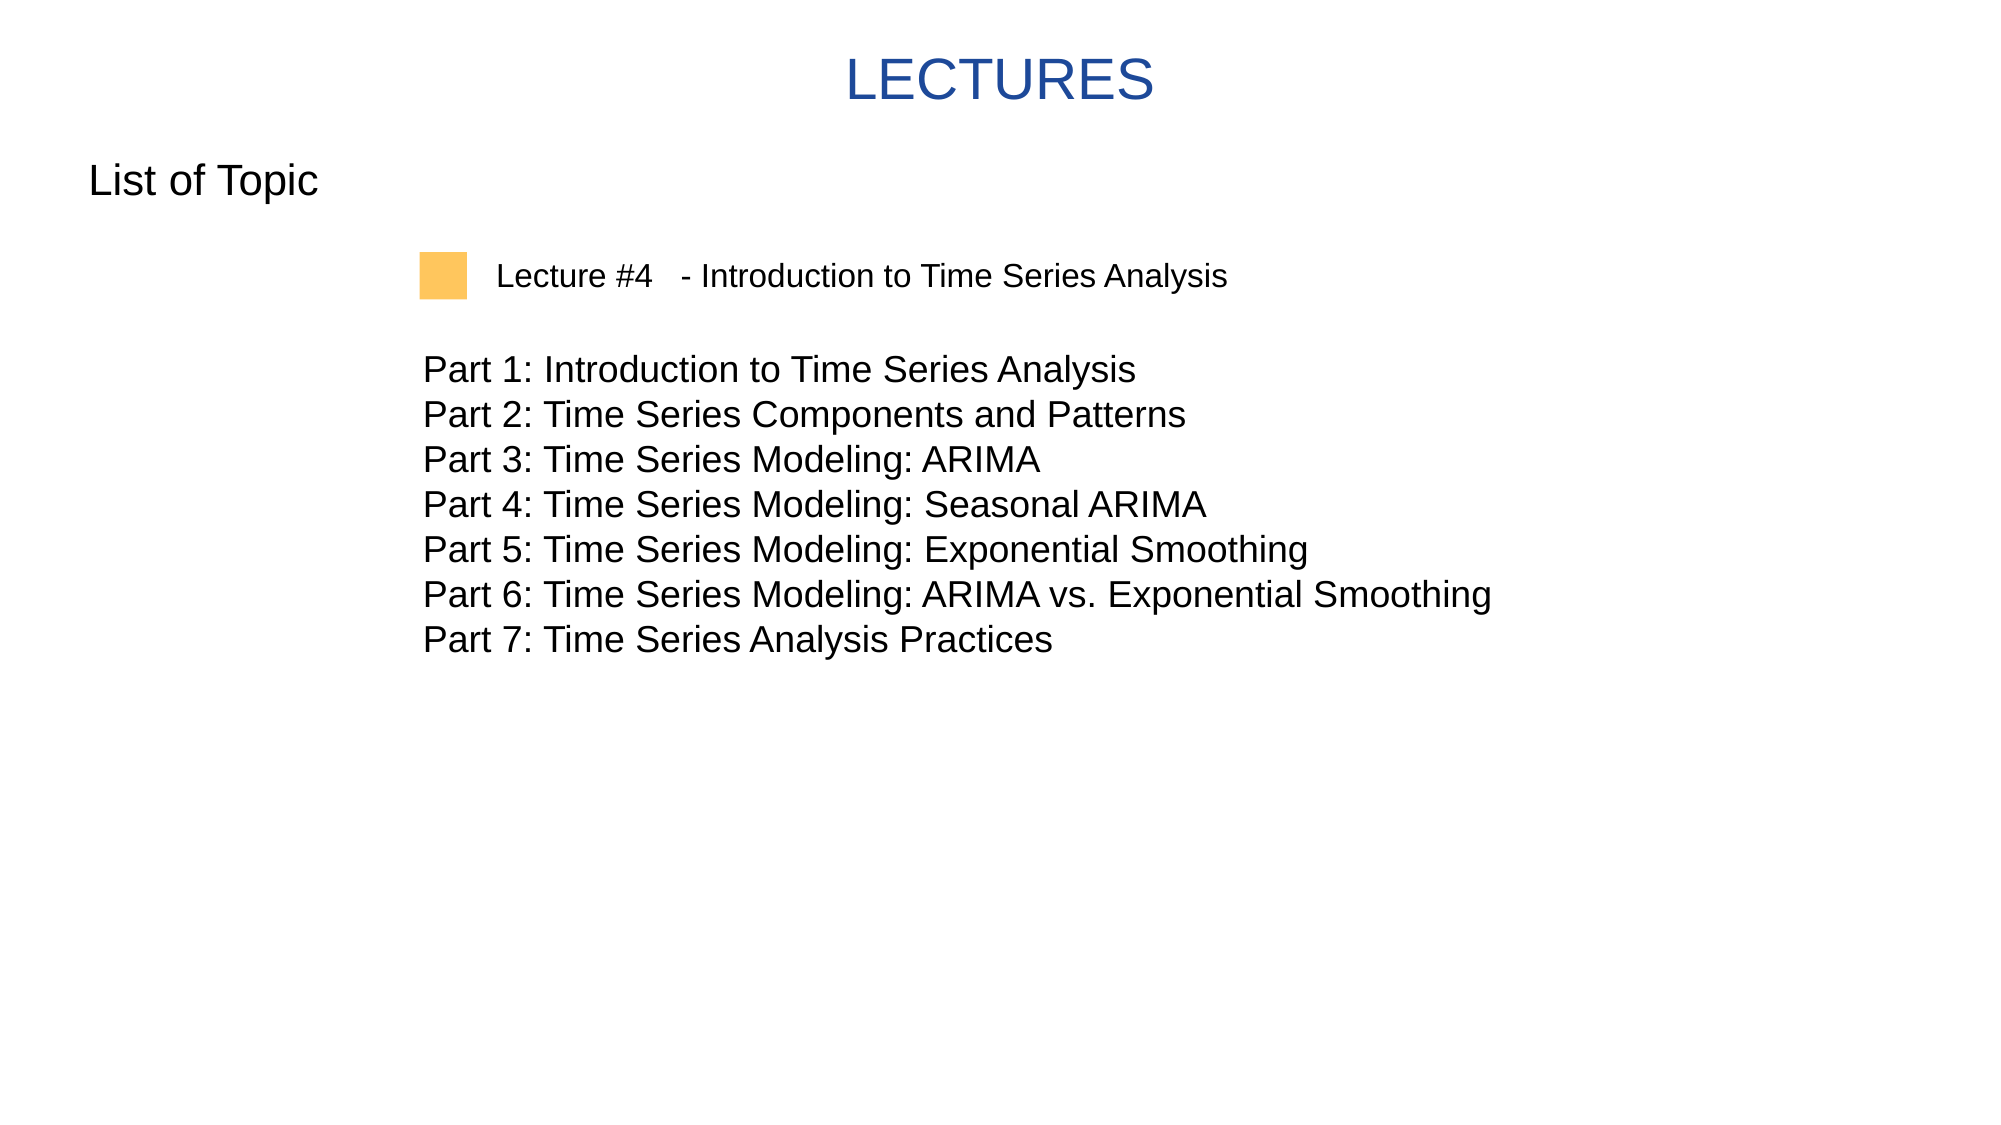

LECTURES
List of Topic
Lecture #4   - Introduction to Time Series Analysis

Part 1: Introduction to Time Series Analysis
Part 2: Time Series Components and Patterns
Part 3: Time Series Modeling: ARIMA
Part 4: Time Series Modeling: Seasonal ARIMA
Part 5: Time Series Modeling: Exponential Smoothing
Part 6: Time Series Modeling: ARIMA vs. Exponential Smoothing
Part 7: Time Series Analysis Practices